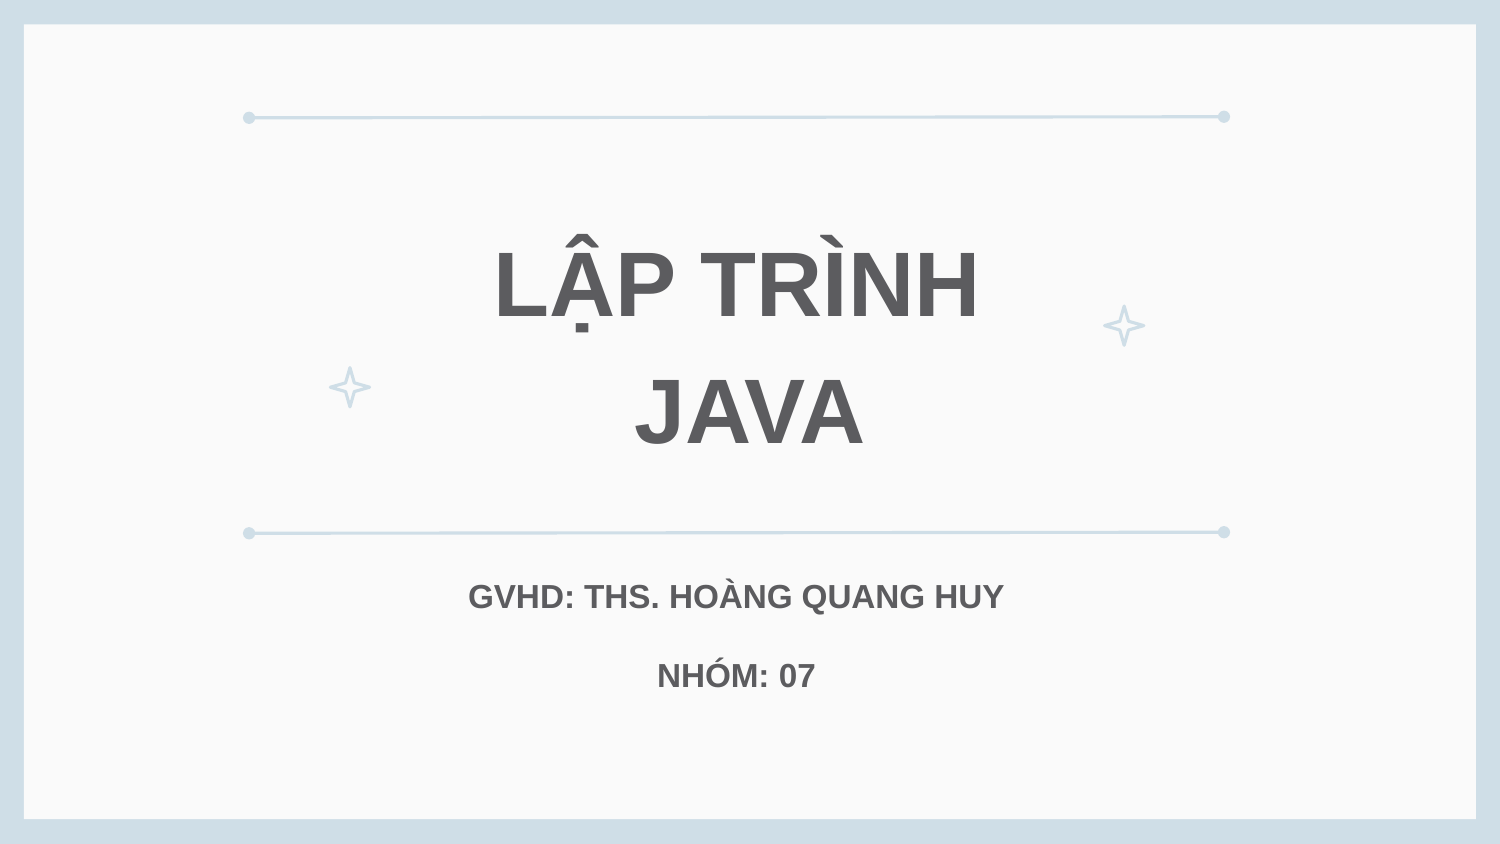

# LẬP TRÌNH JAVA

GVHD: THS. HOÀNG QUANG HUY

NHÓM: 07